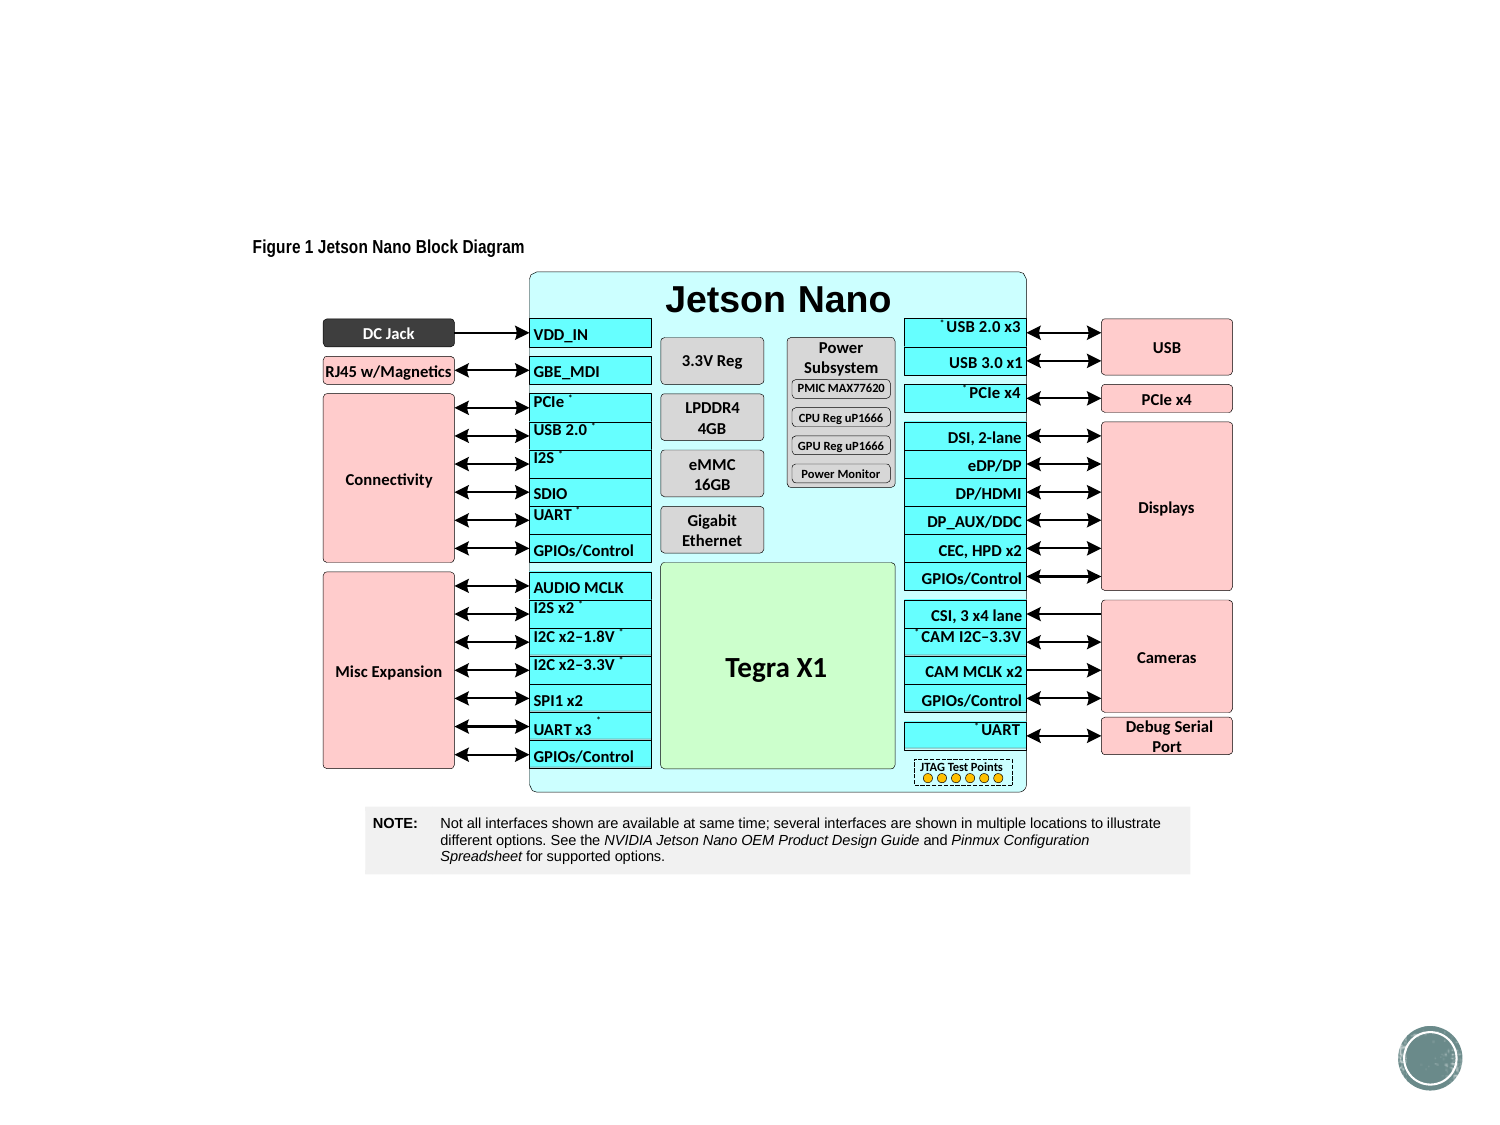

Figure 1 Jetson Nano Block Diagram

Jetson
3.3V Reg
Nano
Power
Subsystem
PMIC MAX77620

VDD_IN

* USB 2.0 x3

DC Jack

USB

USB 3.0 x1

GBE_MDI

RJ45 w/Magnetics

* PCIe x4

PCIe x4

PCIe *

LPDDR4
4GB

CPU Reg uP1666

DSI, 2-lane
USB 2.0 *

GPU Reg uP1666

I2S *
eDP/DP

eMMC
16GB

Power Monitor
Connectivity

SDIO
DP/HDMI

Displays

UART *
DP_AUX/DDC

Gigabit
Ethernet

GPIOs/Control
CEC, HPD x2

GPIOs/Control

AUDIO MCLK

CSI, 3 x4 lane

I2S x2 *

I2C x2–1.8V *
* CAM I2C–3.3V

Cameras
Tegra X1

I2C x2–3.3V *
CAM MCLK x2

Misc Expansion

SPI1 x2
GPIOs/Control

*
UART x3

Debug Serial
Port

* UART

GPIOs/Control

JTAG Test Points

NOTE:

Not all interfaces shown are available at same time; several interfaces are shown in multiple locations to illustrate different options. See the NVIDIA Jetson Nano OEM Product Design Guide and Pinmux Configuration Spreadsheet for supported options.